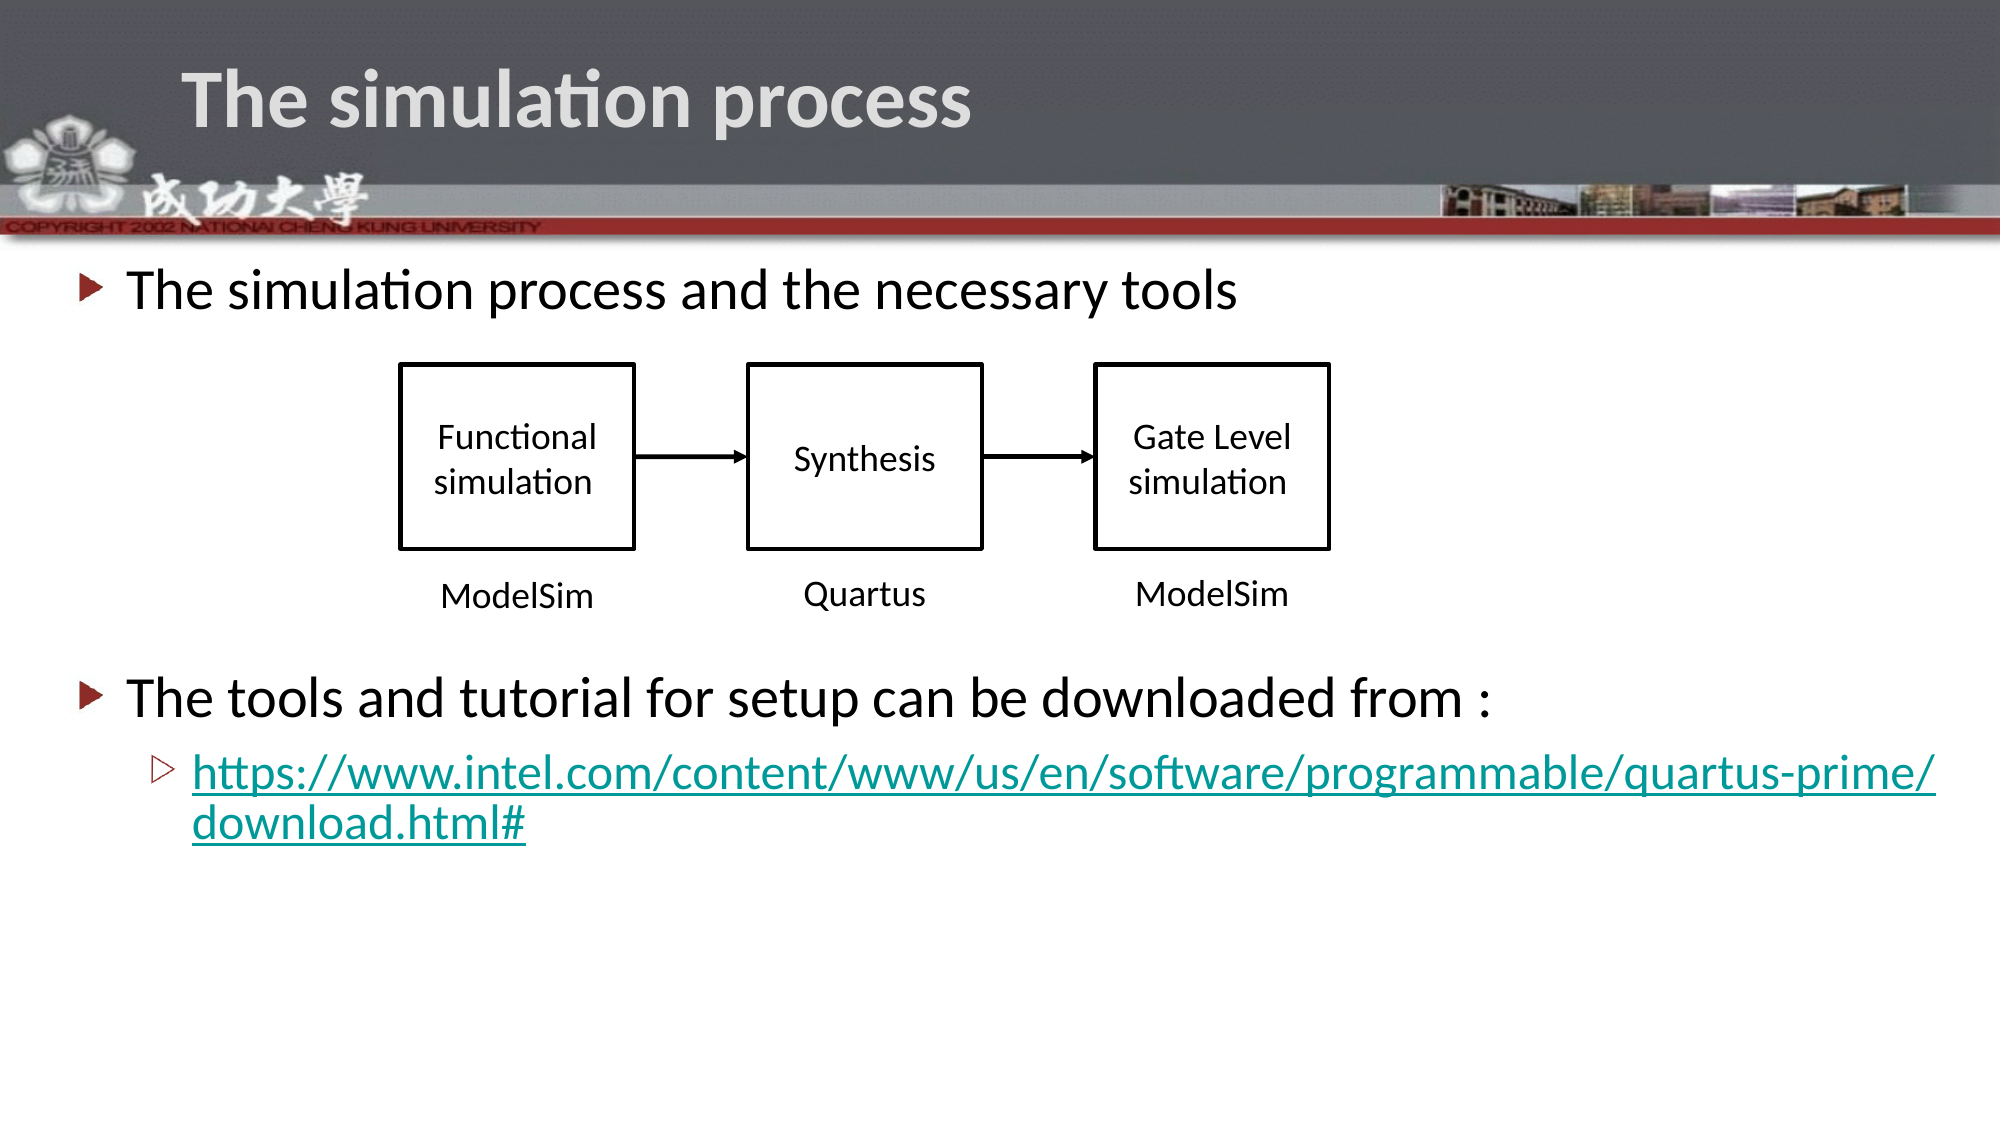

# The simulation process
The simulation process and the necessary tools

The tools and tutorial for setup can be downloaded from :
https://www.intel.com/content/www/us/en/software/programmable/quartus-prime/download.html#
Functional simulation
Synthesis
Gate Level simulation
Quartus
ModelSim
ModelSim